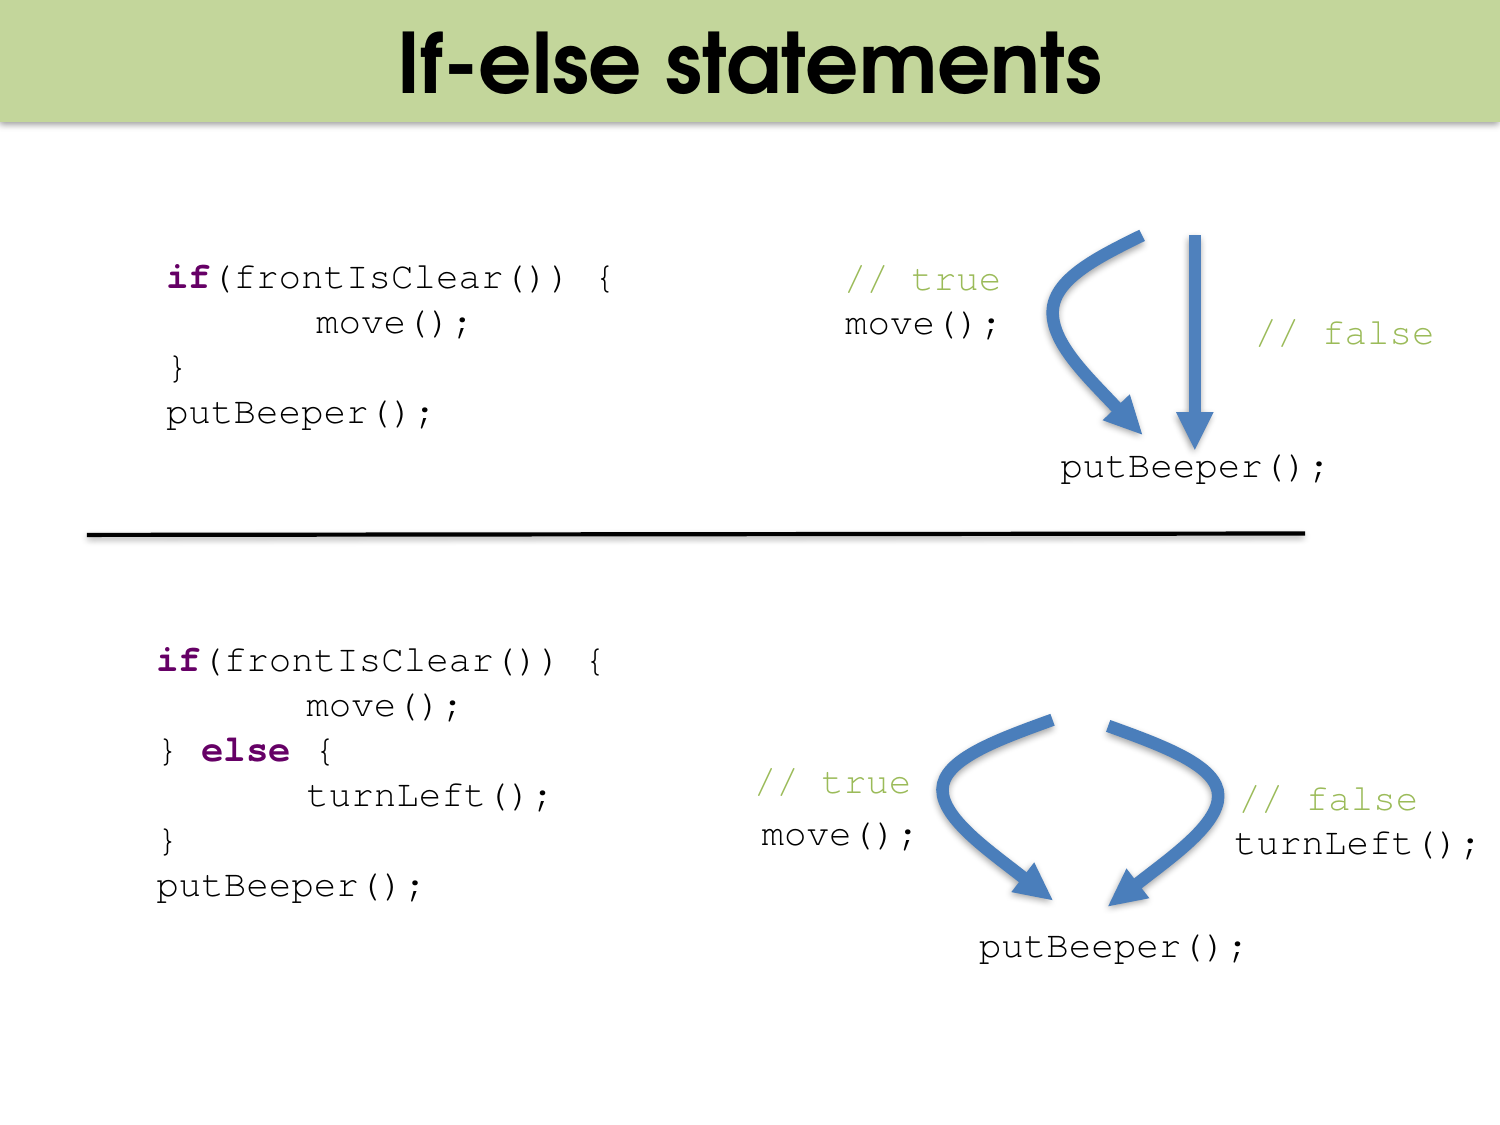

If-else statements

if(frontIsClear()) {
	move();
}
putBeeper();
// true
move();
// false
putBeeper();
if(frontIsClear()) {
	move();
} else {
	turnLeft();
}
putBeeper();

// true
// false
move();
turnLeft();
putBeeper();